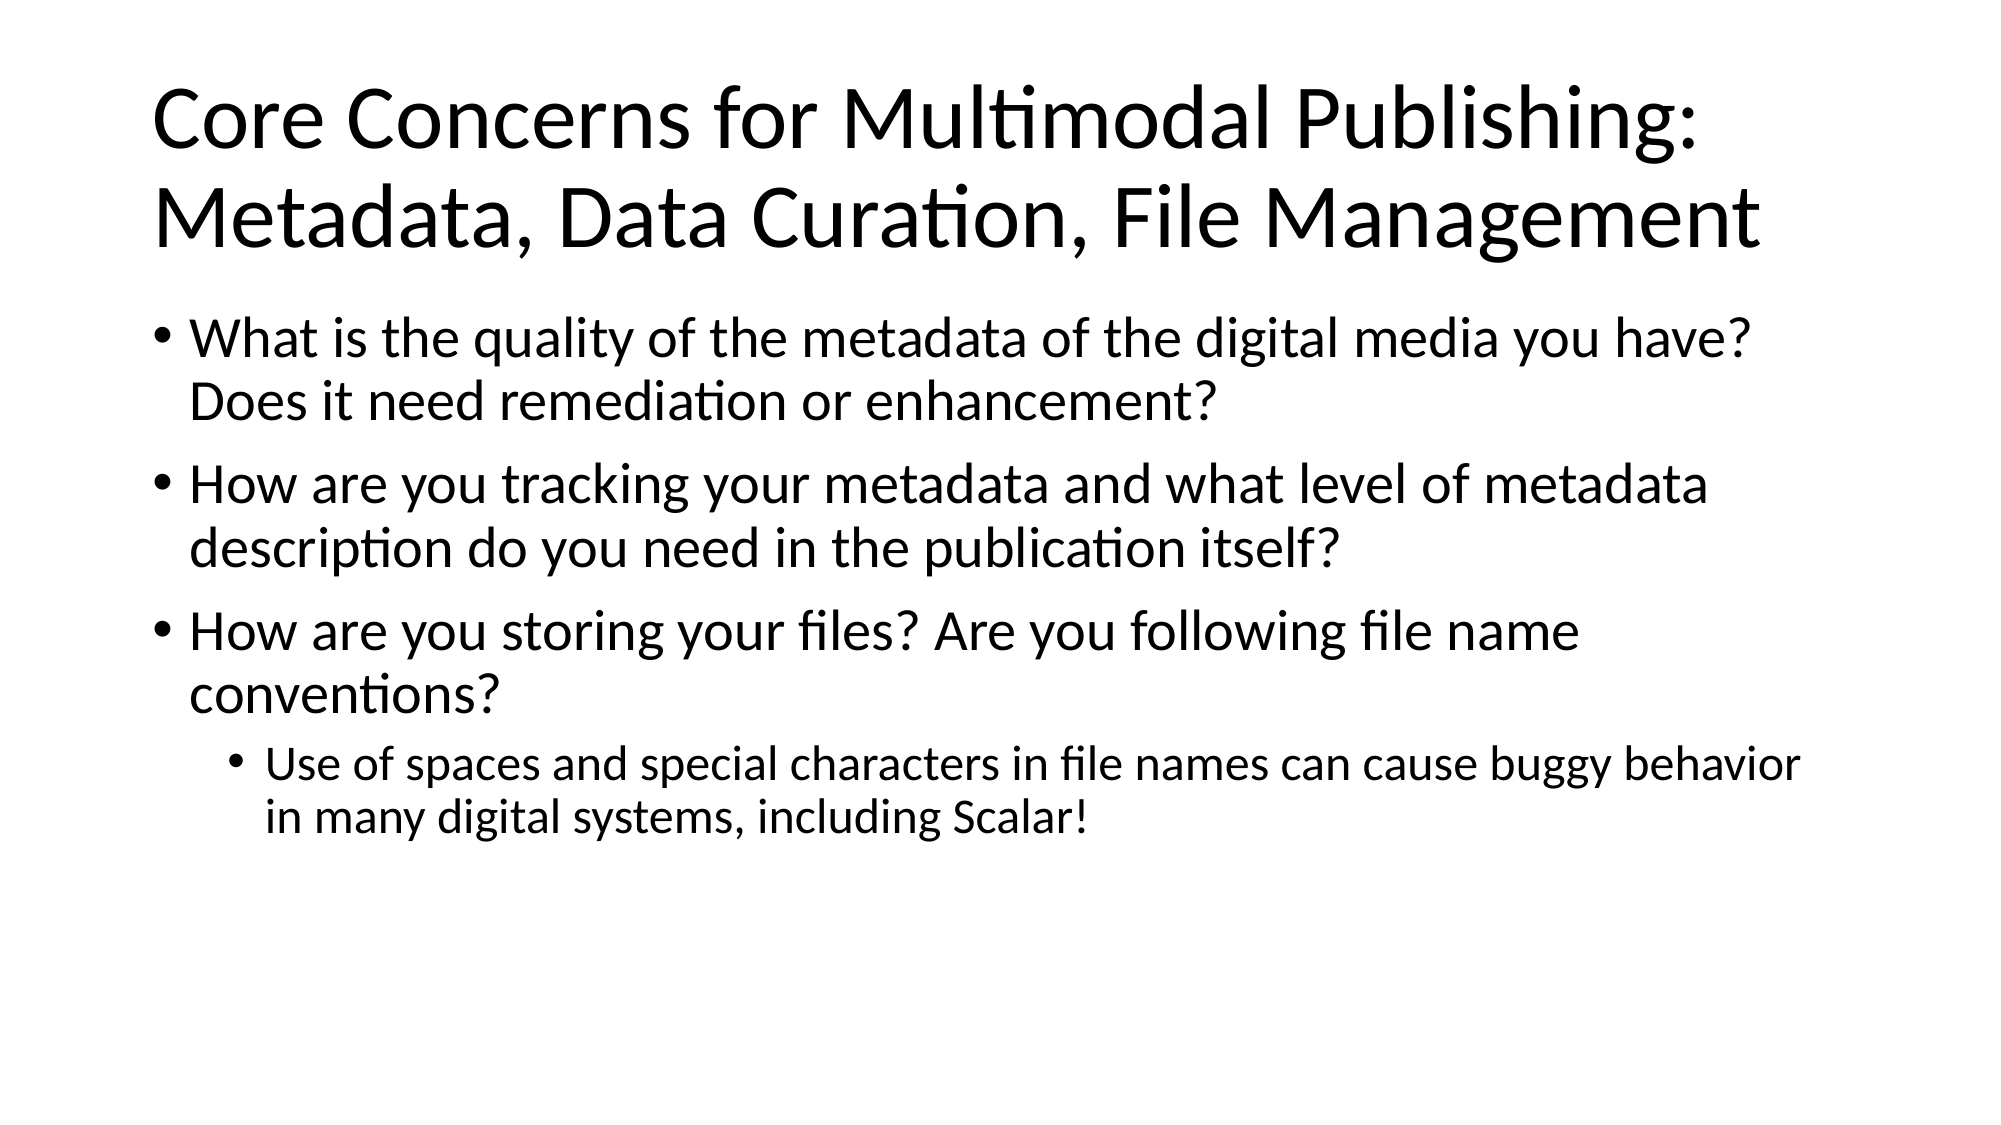

# Core Concerns for Multimodal Publishing: Metadata, Data Curation, File Management
What is the quality of the metadata of the digital media you have? Does it need remediation or enhancement?
How are you tracking your metadata and what level of metadata description do you need in the publication itself?
How are you storing your files? Are you following file name conventions?
Use of spaces and special characters in file names can cause buggy behavior in many digital systems, including Scalar!